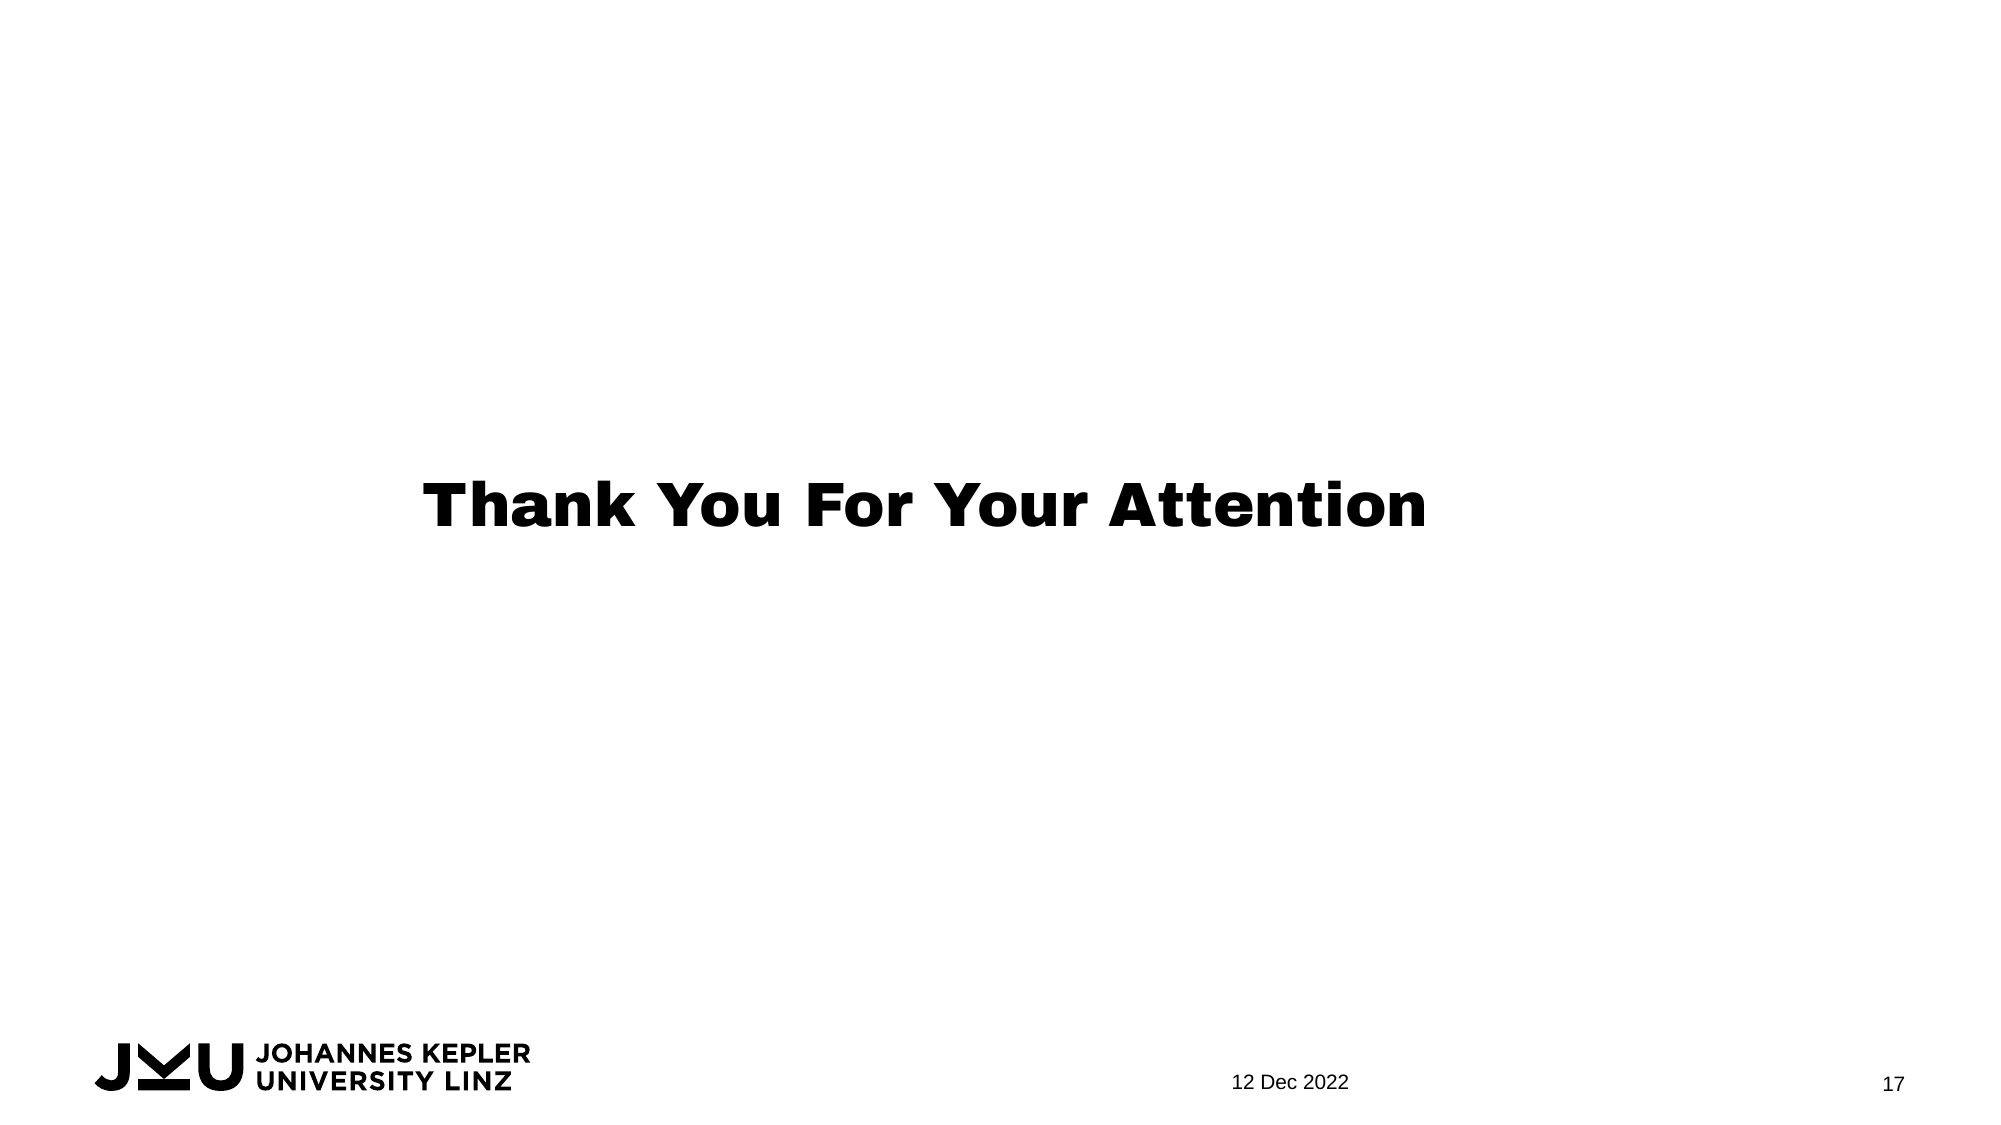

# Thank You For Your Attention
12 Dec 2022
17